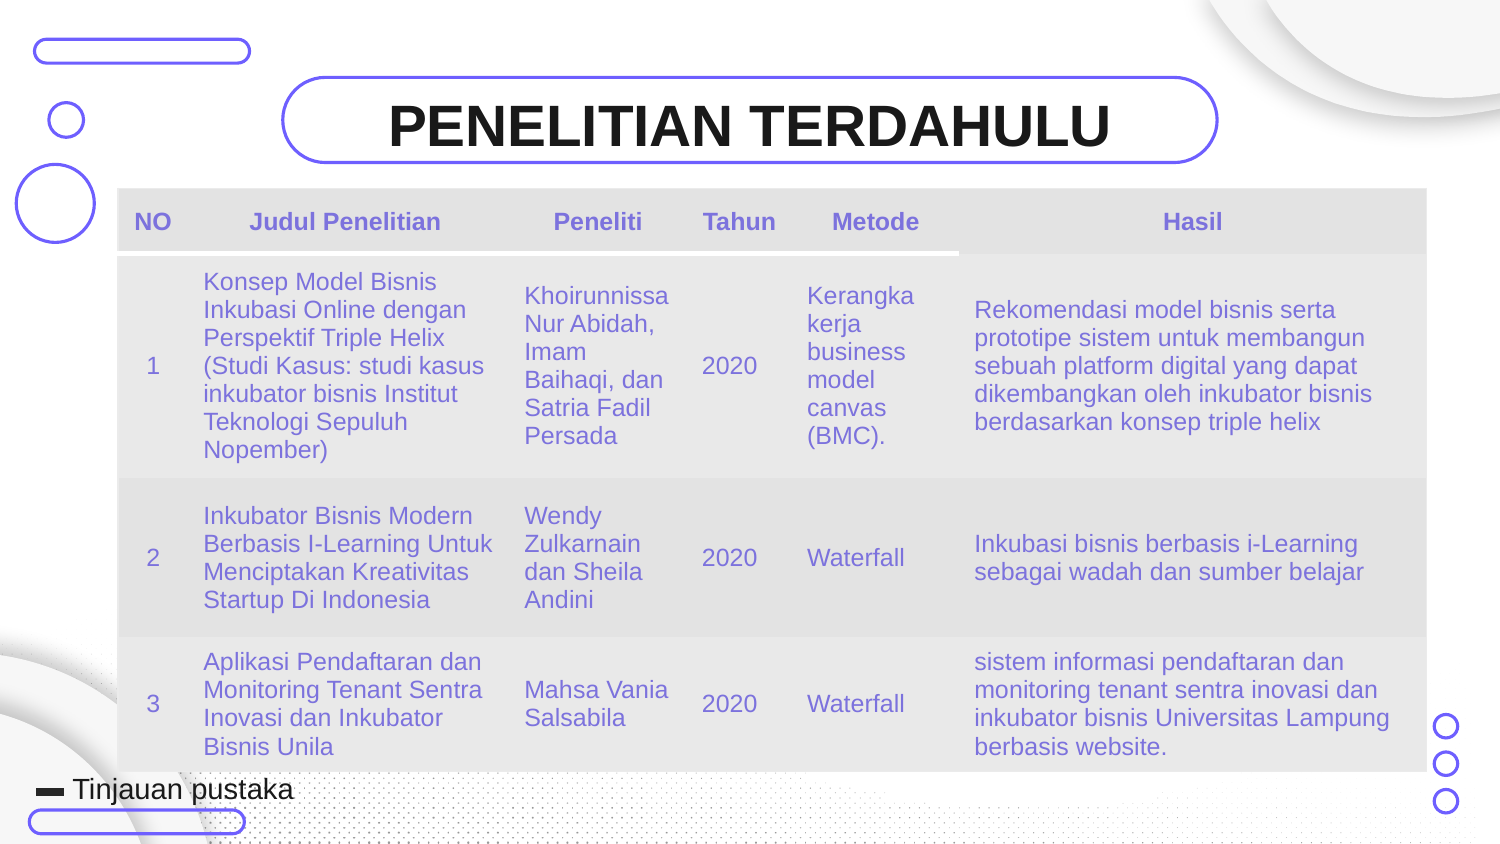

# PENELITIAN TERDAHULU
| NO | Judul Penelitian | Peneliti | Tahun | Metode | Hasil |
| --- | --- | --- | --- | --- | --- |
| 1 | Konsep Model Bisnis Inkubasi Online dengan Perspektif Triple Helix (Studi Kasus: studi kasus inkubator bisnis Institut Teknologi Sepuluh Nopember) | Khoirunnissa Nur Abidah, Imam Baihaqi, dan Satria Fadil Persada | 2020 | Kerangka kerja business model canvas (BMC). | Rekomendasi model bisnis serta prototipe sistem untuk membangun sebuah platform digital yang dapat dikembangkan oleh inkubator bisnis berdasarkan konsep triple helix |
| 2 | Inkubator Bisnis Modern Berbasis I-Learning Untuk Menciptakan Kreativitas Startup Di Indonesia | Wendy Zulkarnain dan Sheila Andini | 2020 | Waterfall | Inkubasi bisnis berbasis i-Learning sebagai wadah dan sumber belajar |
| 3 | Aplikasi Pendaftaran dan Monitoring Tenant Sentra Inovasi dan Inkubator Bisnis Unila | Mahsa Vania Salsabila | 2020 | Waterfall | sistem informasi pendaftaran dan monitoring tenant sentra inovasi dan inkubator bisnis Universitas Lampung berbasis website. |
Tinjauan pustaka